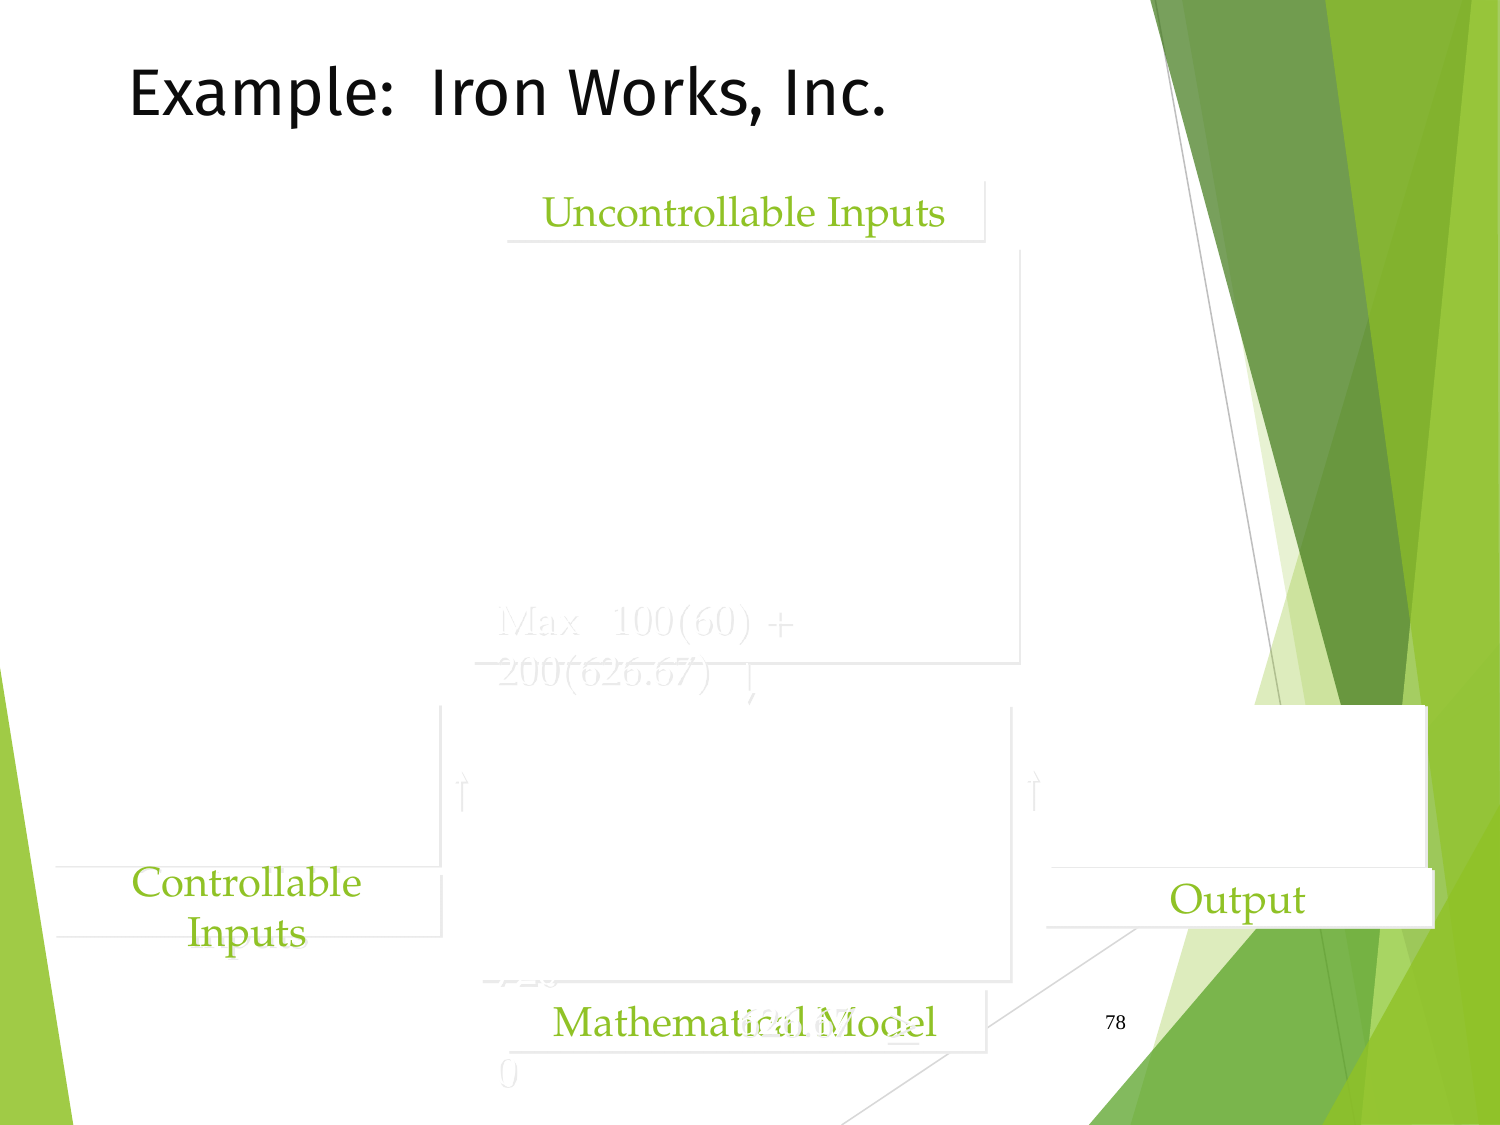

# Example:  Iron Works, Inc.
Uncontrollable Inputs
$100 profit per unit Prod. 1
$200 profit per unit Prod. 2
2 lbs. steel per unit Prod. 1
3 lbs. Steel per unit Prod. 2
2000 lbs. steel allocated
60 units minimum Prod. 1
720 units maximum Prod. 2
0 units minimum Prod. 2
 60 units Prod. 1
626.67 units Prod. 2
Max   100(60) + 200(626.67)
s.t.  2(60) + 3(626.67) < 2000
          60                       >    60
                       626.67   <  720
                       626.67   >      0

Profit = $131,333.33
Steel Used = 2000

Output
Controllable Inputs
Mathematical Model
78